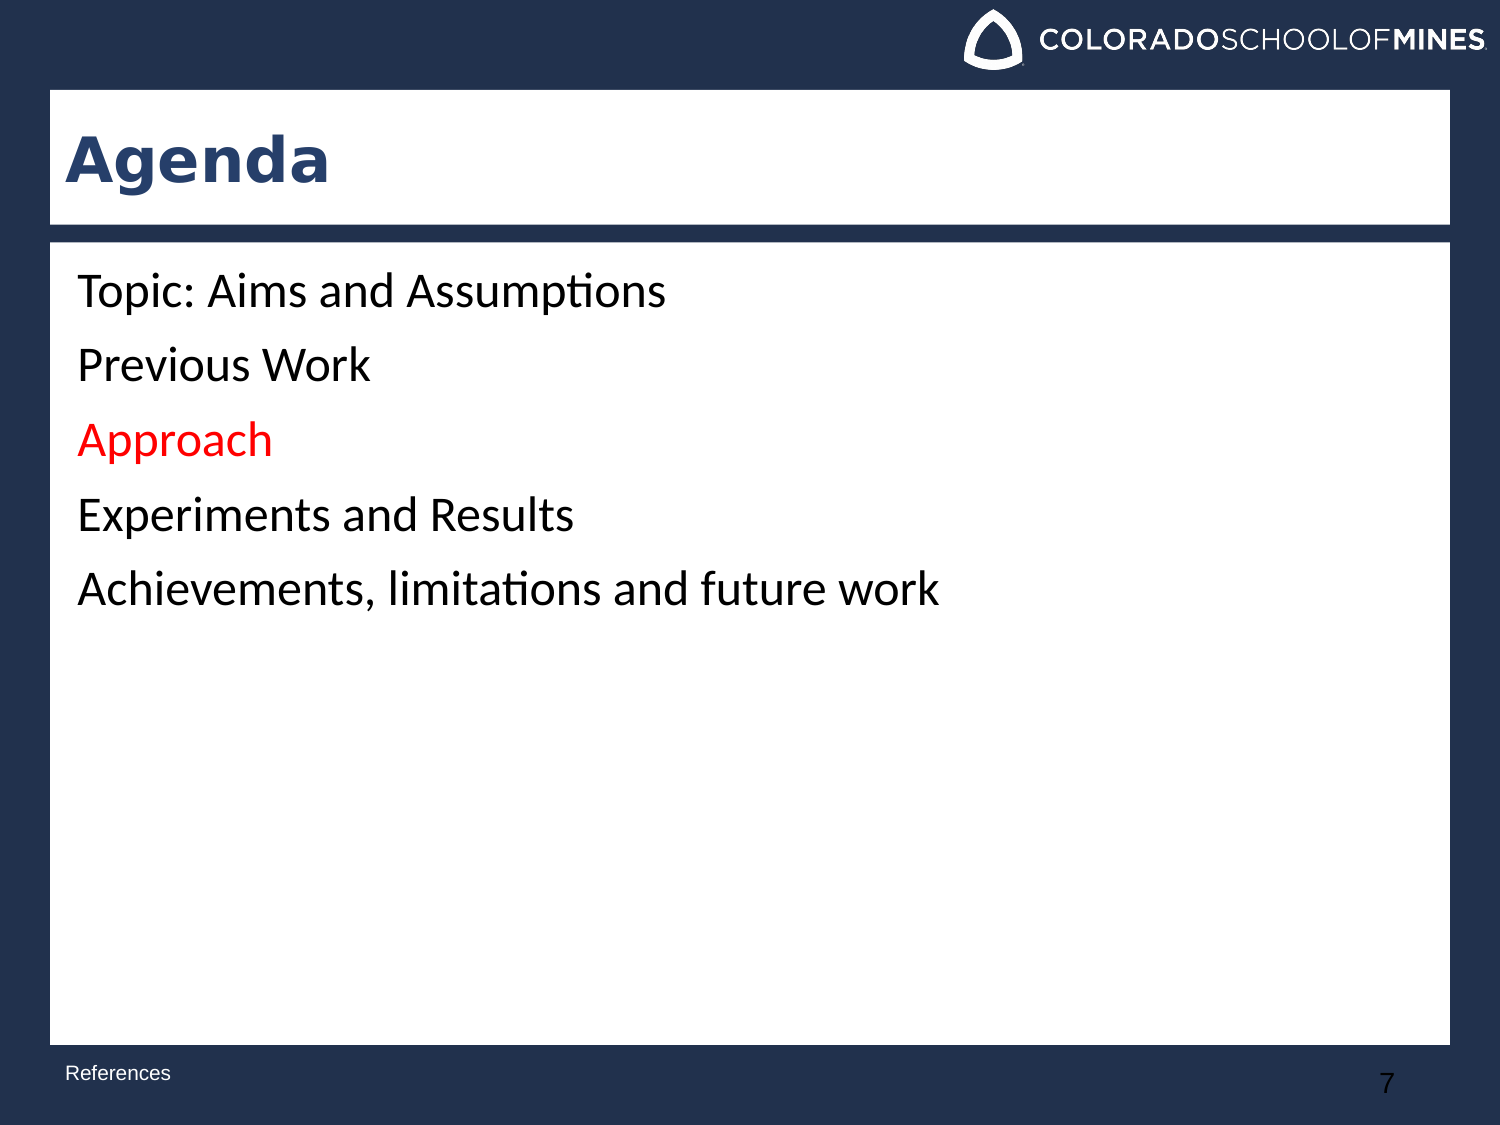

# Agenda
Topic: Aims and Assumptions
Previous Work
Approach
Experiments and Results
Achievements, limitations and future work
References
7